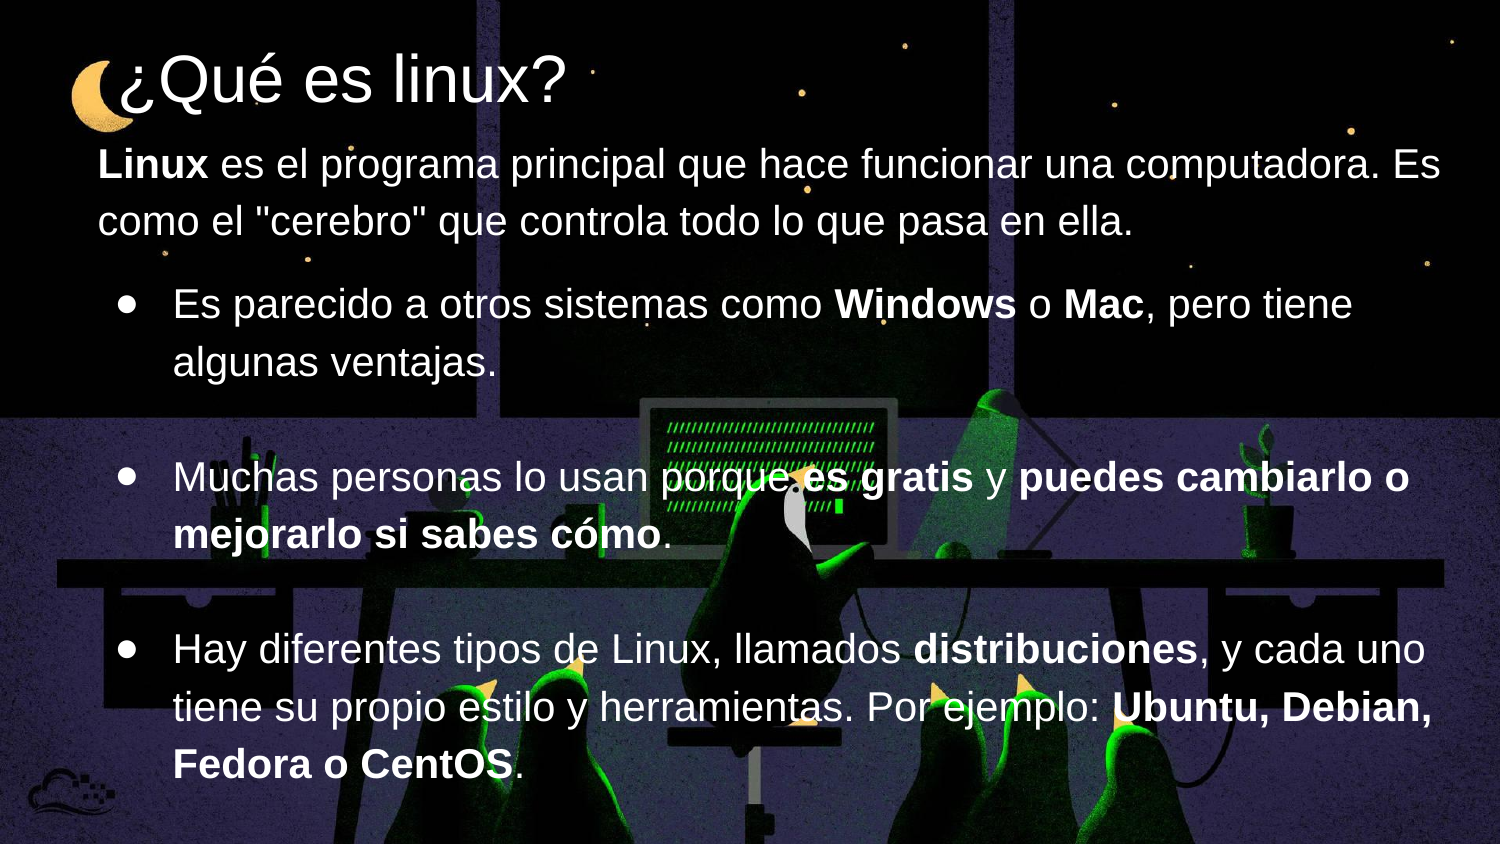

# ¿Qué es linux?
Linux es el programa principal que hace funcionar una computadora. Es como el "cerebro" que controla todo lo que pasa en ella.
Es parecido a otros sistemas como Windows o Mac, pero tiene algunas ventajas.
Muchas personas lo usan porque es gratis y puedes cambiarlo o mejorarlo si sabes cómo.
Hay diferentes tipos de Linux, llamados distribuciones, y cada uno tiene su propio estilo y herramientas. Por ejemplo: Ubuntu, Debian, Fedora o CentOS.